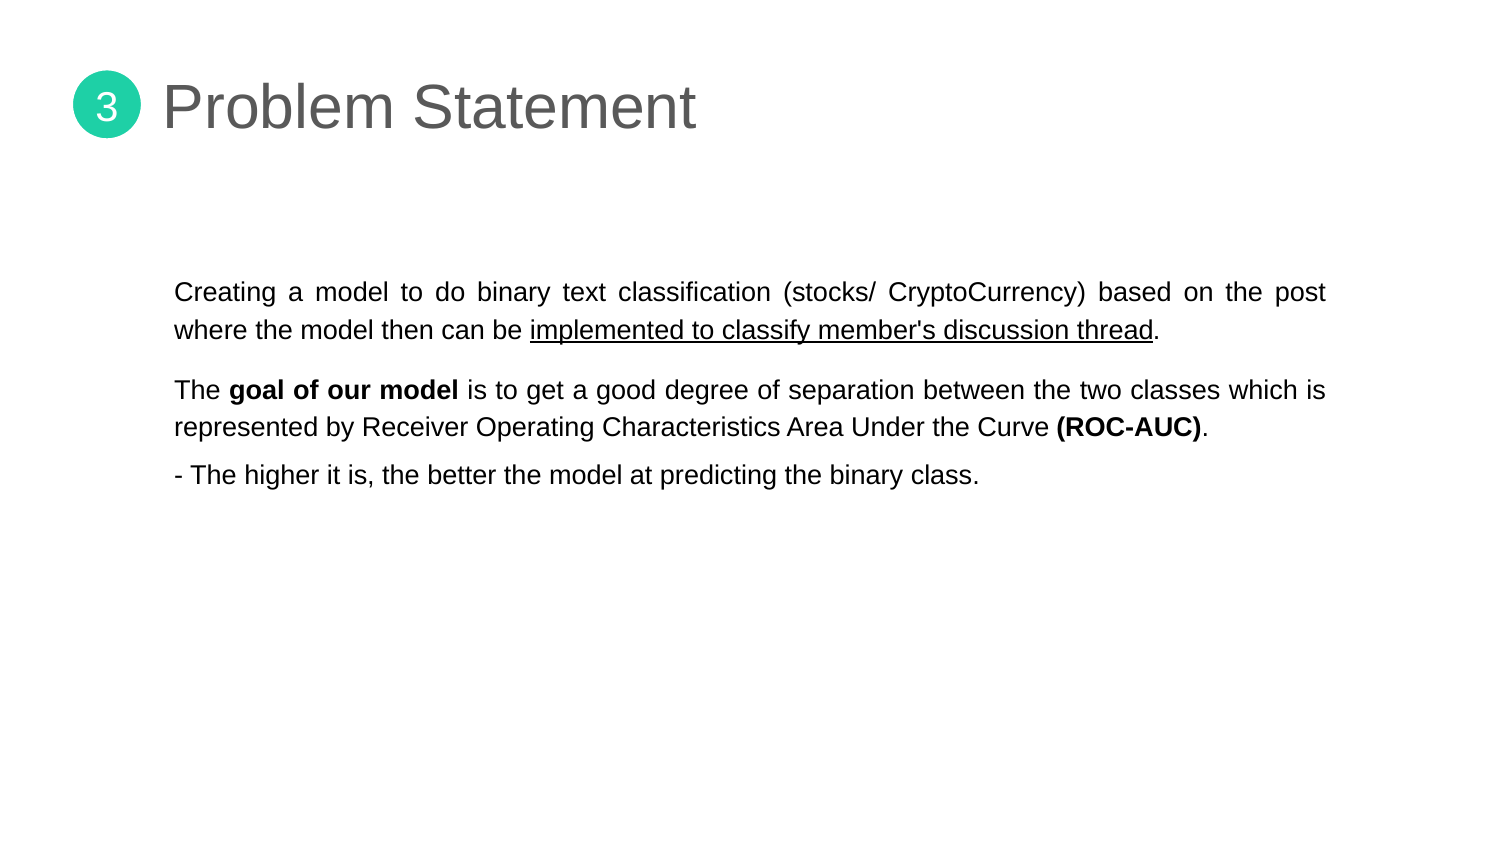

Problem Statement
3
Creating a model to do binary text classification (stocks/ CryptoCurrency) based on the post where the model then can be implemented to classify member's discussion thread.
The goal of our model is to get a good degree of separation between the two classes which is represented by Receiver Operating Characteristics Area Under the Curve (ROC-AUC).
- The higher it is, the better the model at predicting the binary class.